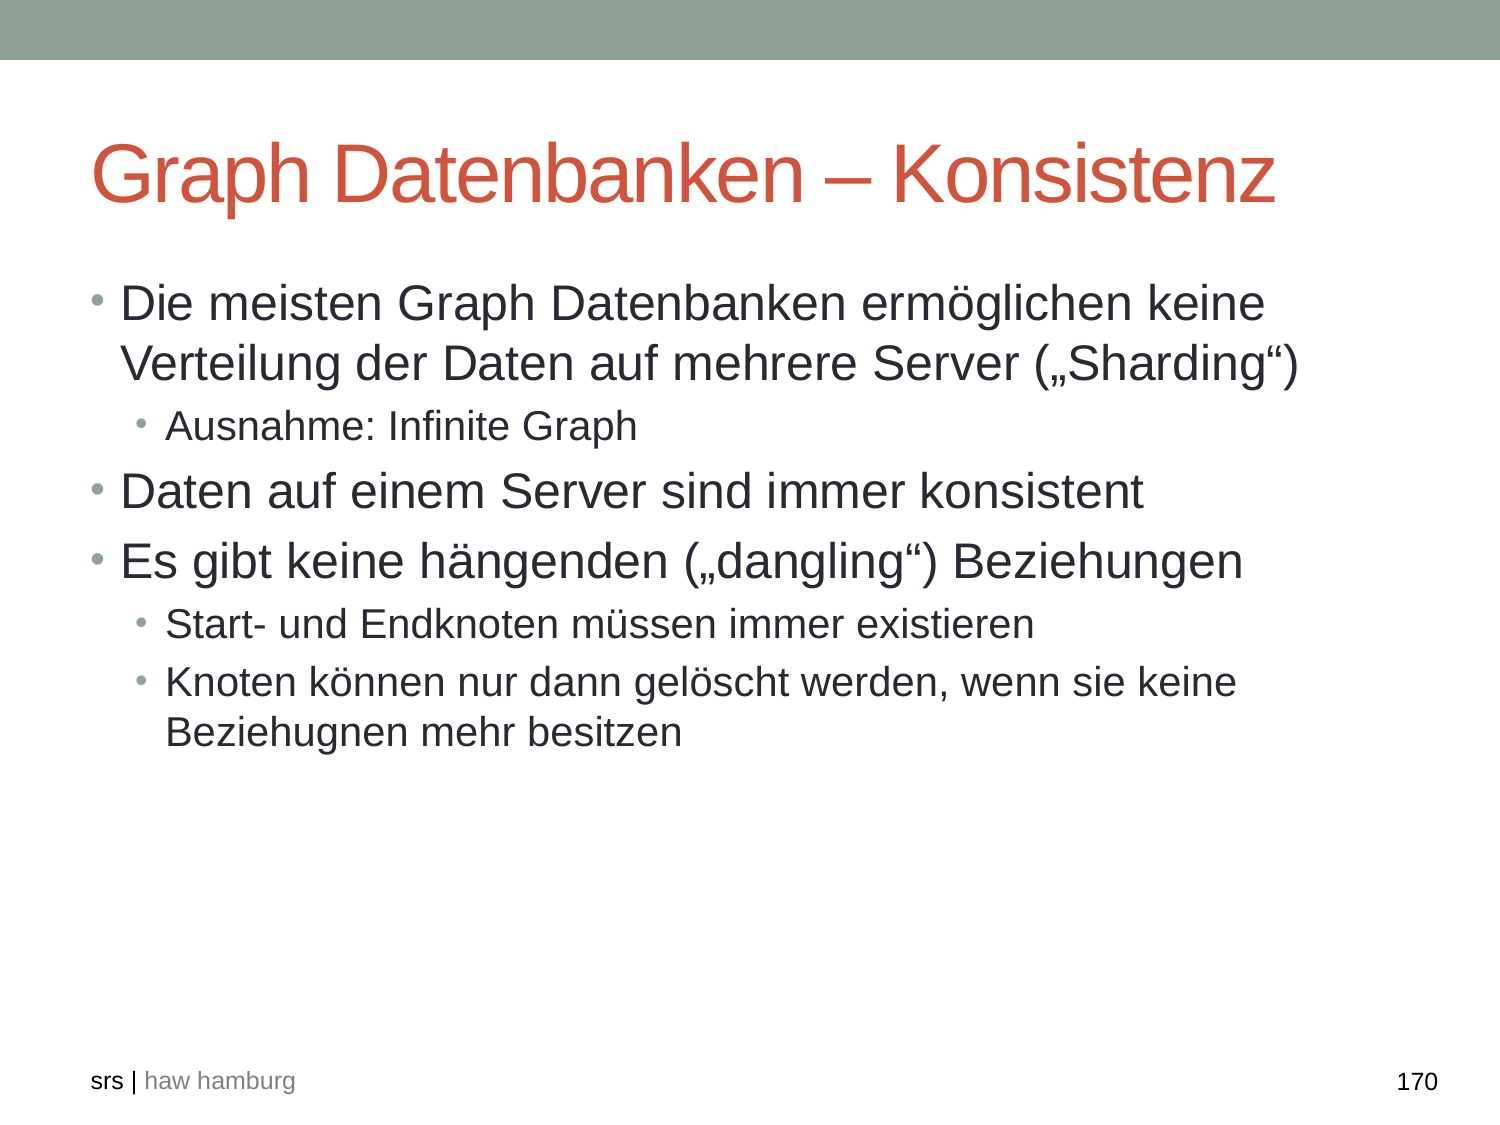

# Graph Datenbanken – Konsistenz
Die meisten Graph Datenbanken ermöglichen keine Verteilung der Daten auf mehrere Server („Sharding“)
Ausnahme: Infinite Graph
Daten auf einem Server sind immer konsistent
Es gibt keine hängenden („dangling“) Beziehungen
Start- und Endknoten müssen immer existieren
Knoten können nur dann gelöscht werden, wenn sie keine Beziehugnen mehr besitzen